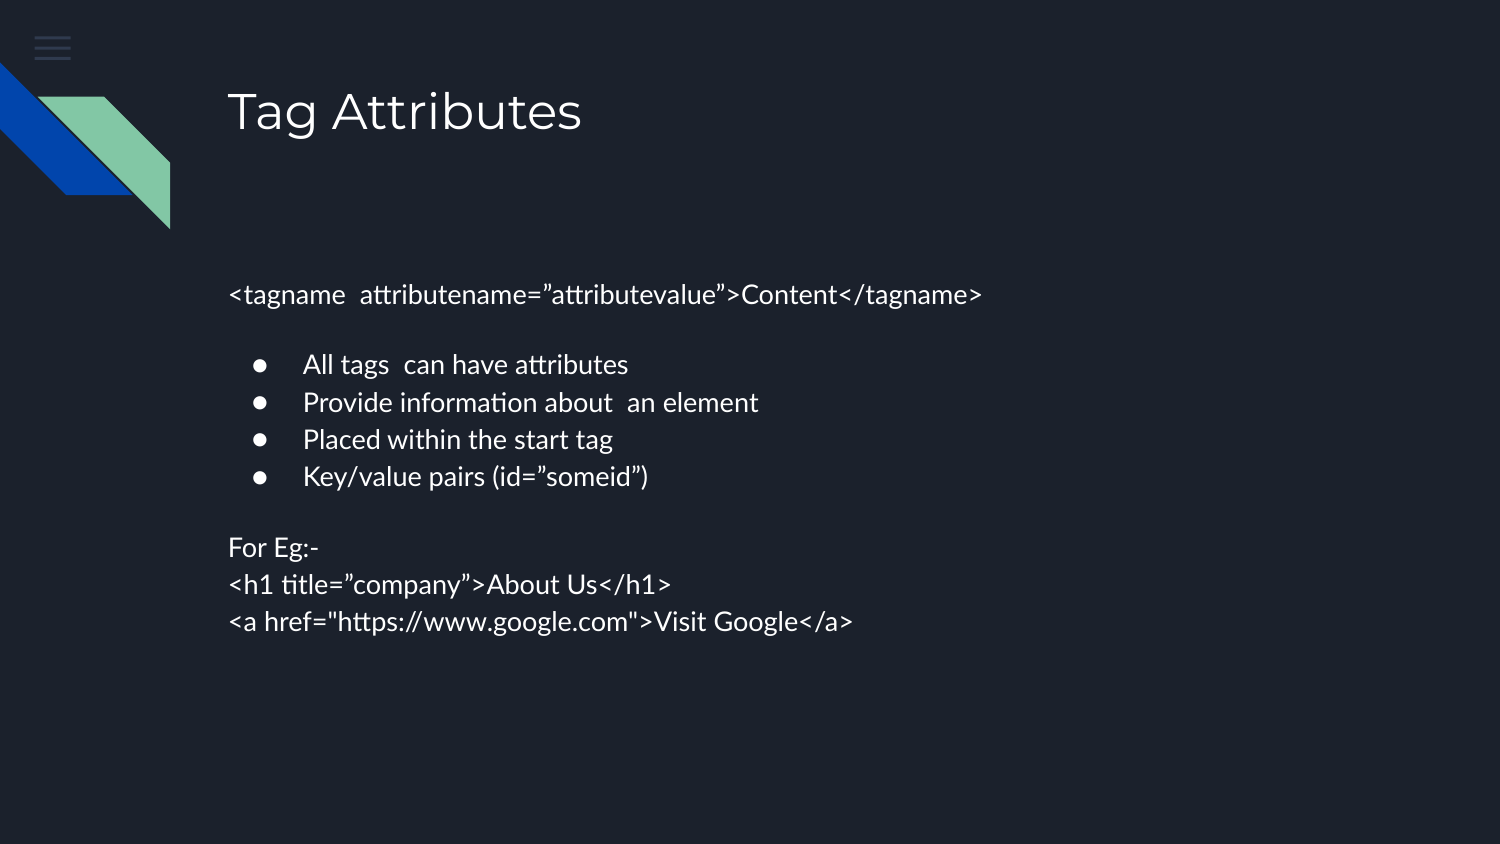

# Tag Attributes
<tagname  attributename=”attributevalue”>Content</tagname>
All tags  can have attributes
Provide information about  an element
Placed within the start tag
Key/value pairs (id=”someid”)
For Eg:-
<h1 title=”company”>About Us</h1>
<a href="https://www.google.com">Visit Google</a>